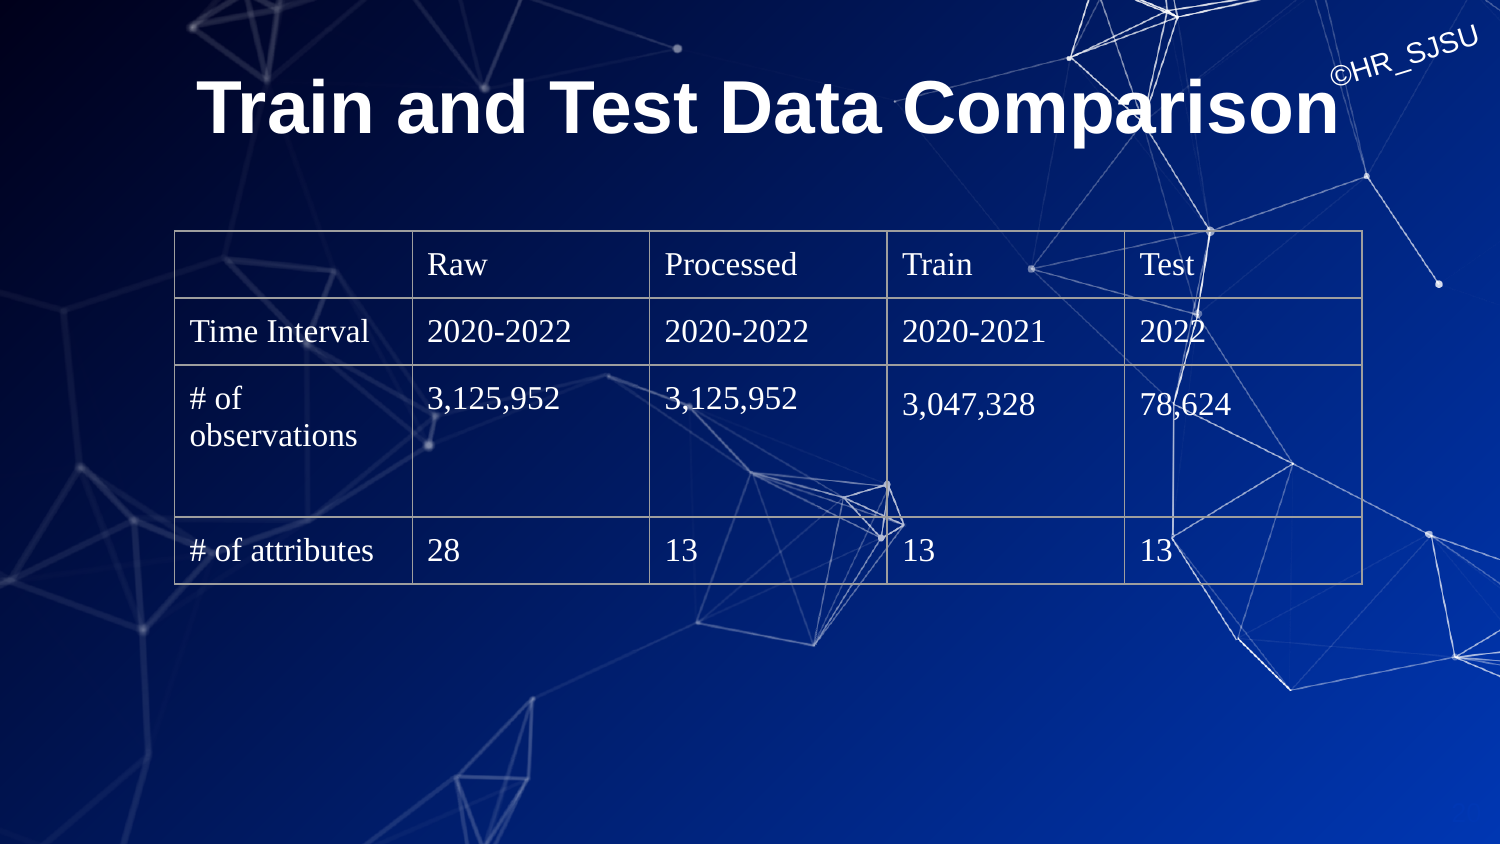

# Train and Test Data Comparison
|  | Raw | Processed | Train | Test |
| --- | --- | --- | --- | --- |
| Time Interval | 2020-2022 | 2020-2022 | 2020-2021 | 2022 |
| # of observations | 3,125,952 | 3,125,952 | 3,047,328 | 78,624 |
| # of attributes | 28 | 13 | 13 | 13 |
20